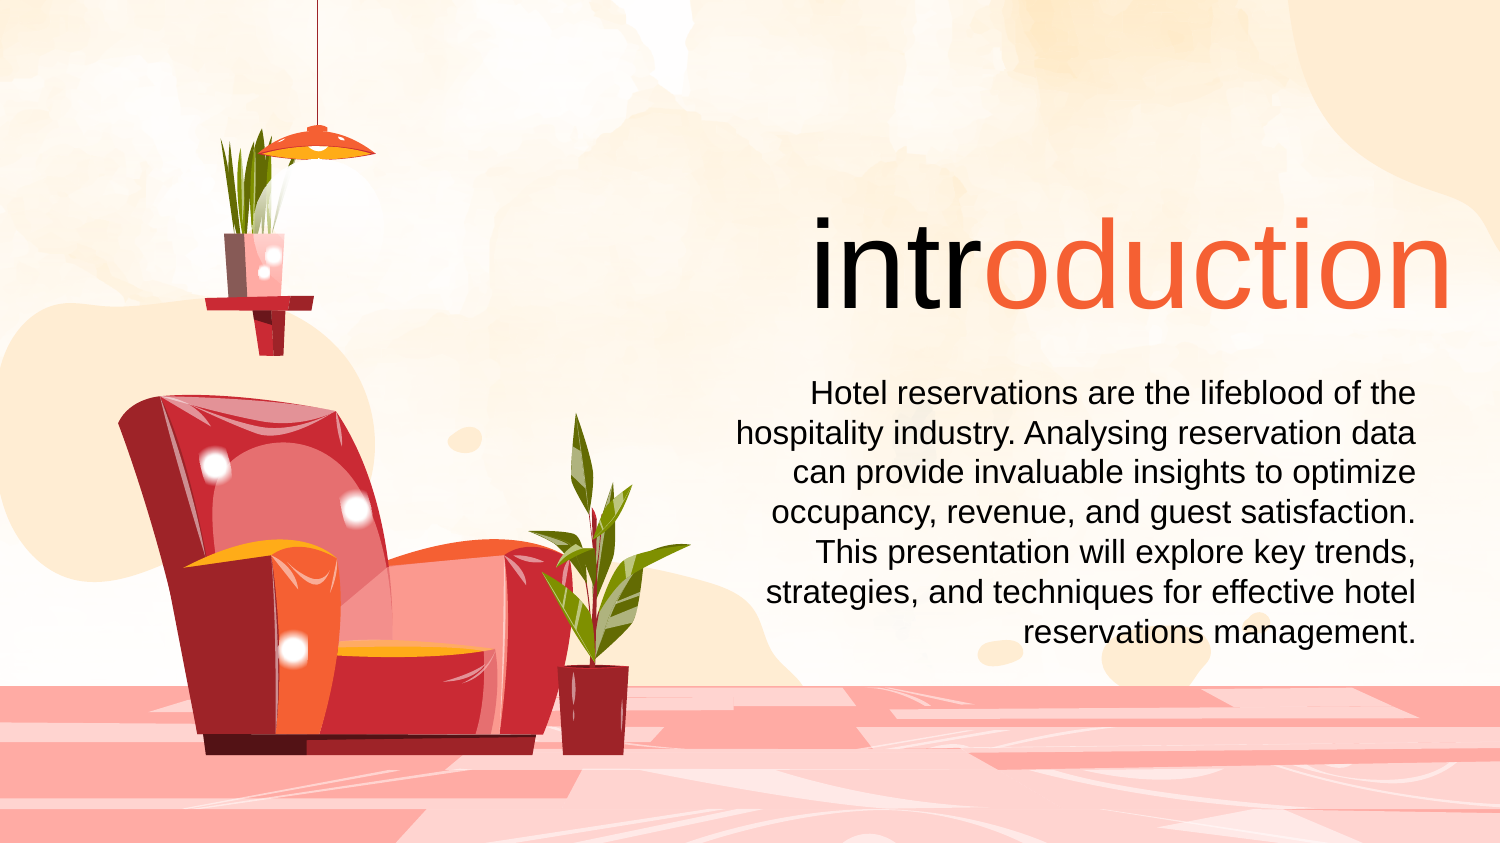

# introduction
Hotel reservations are the lifeblood of the hospitality industry. Analysing reservation data can provide invaluable insights to optimize occupancy, revenue, and guest satisfaction. This presentation will explore key trends, strategies, and techniques for effective hotel reservations management.